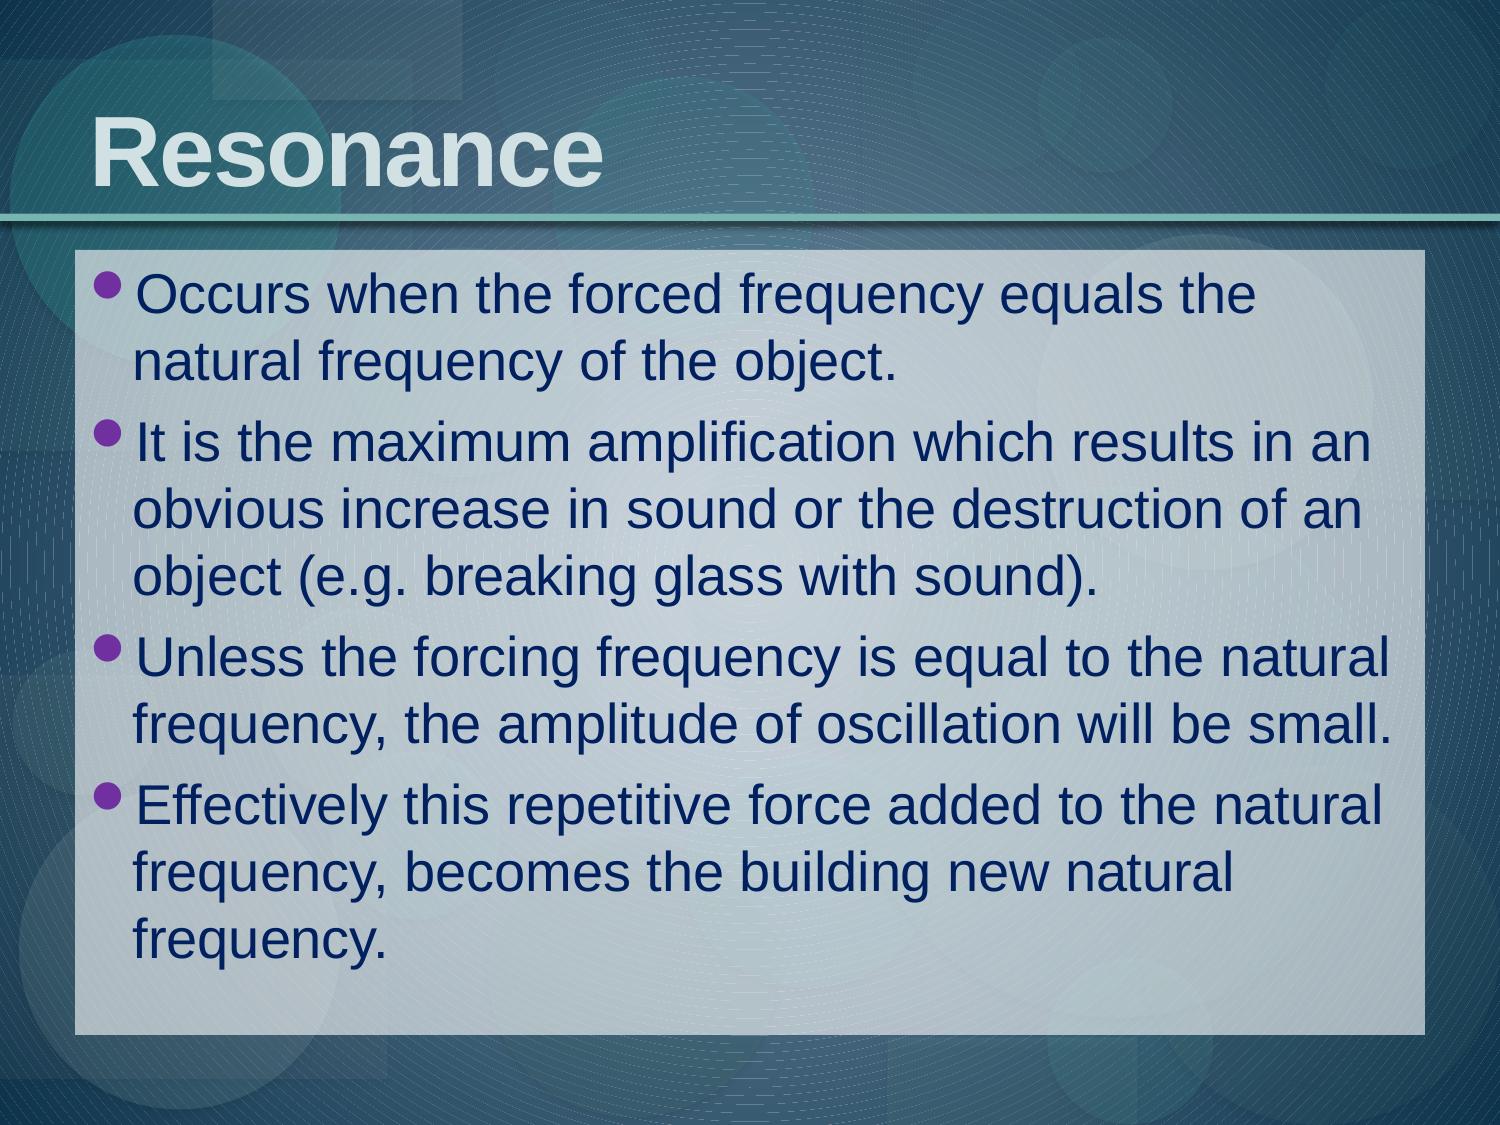

# Resonance
Occurs when the forced frequency equals the natural frequency of the object.
It is the maximum amplification which results in an obvious increase in sound or the destruction of an object (e.g. breaking glass with sound).
Unless the forcing frequency is equal to the natural frequency, the amplitude of oscillation will be small.
Effectively this repetitive force added to the natural frequency, becomes the building new natural frequency.